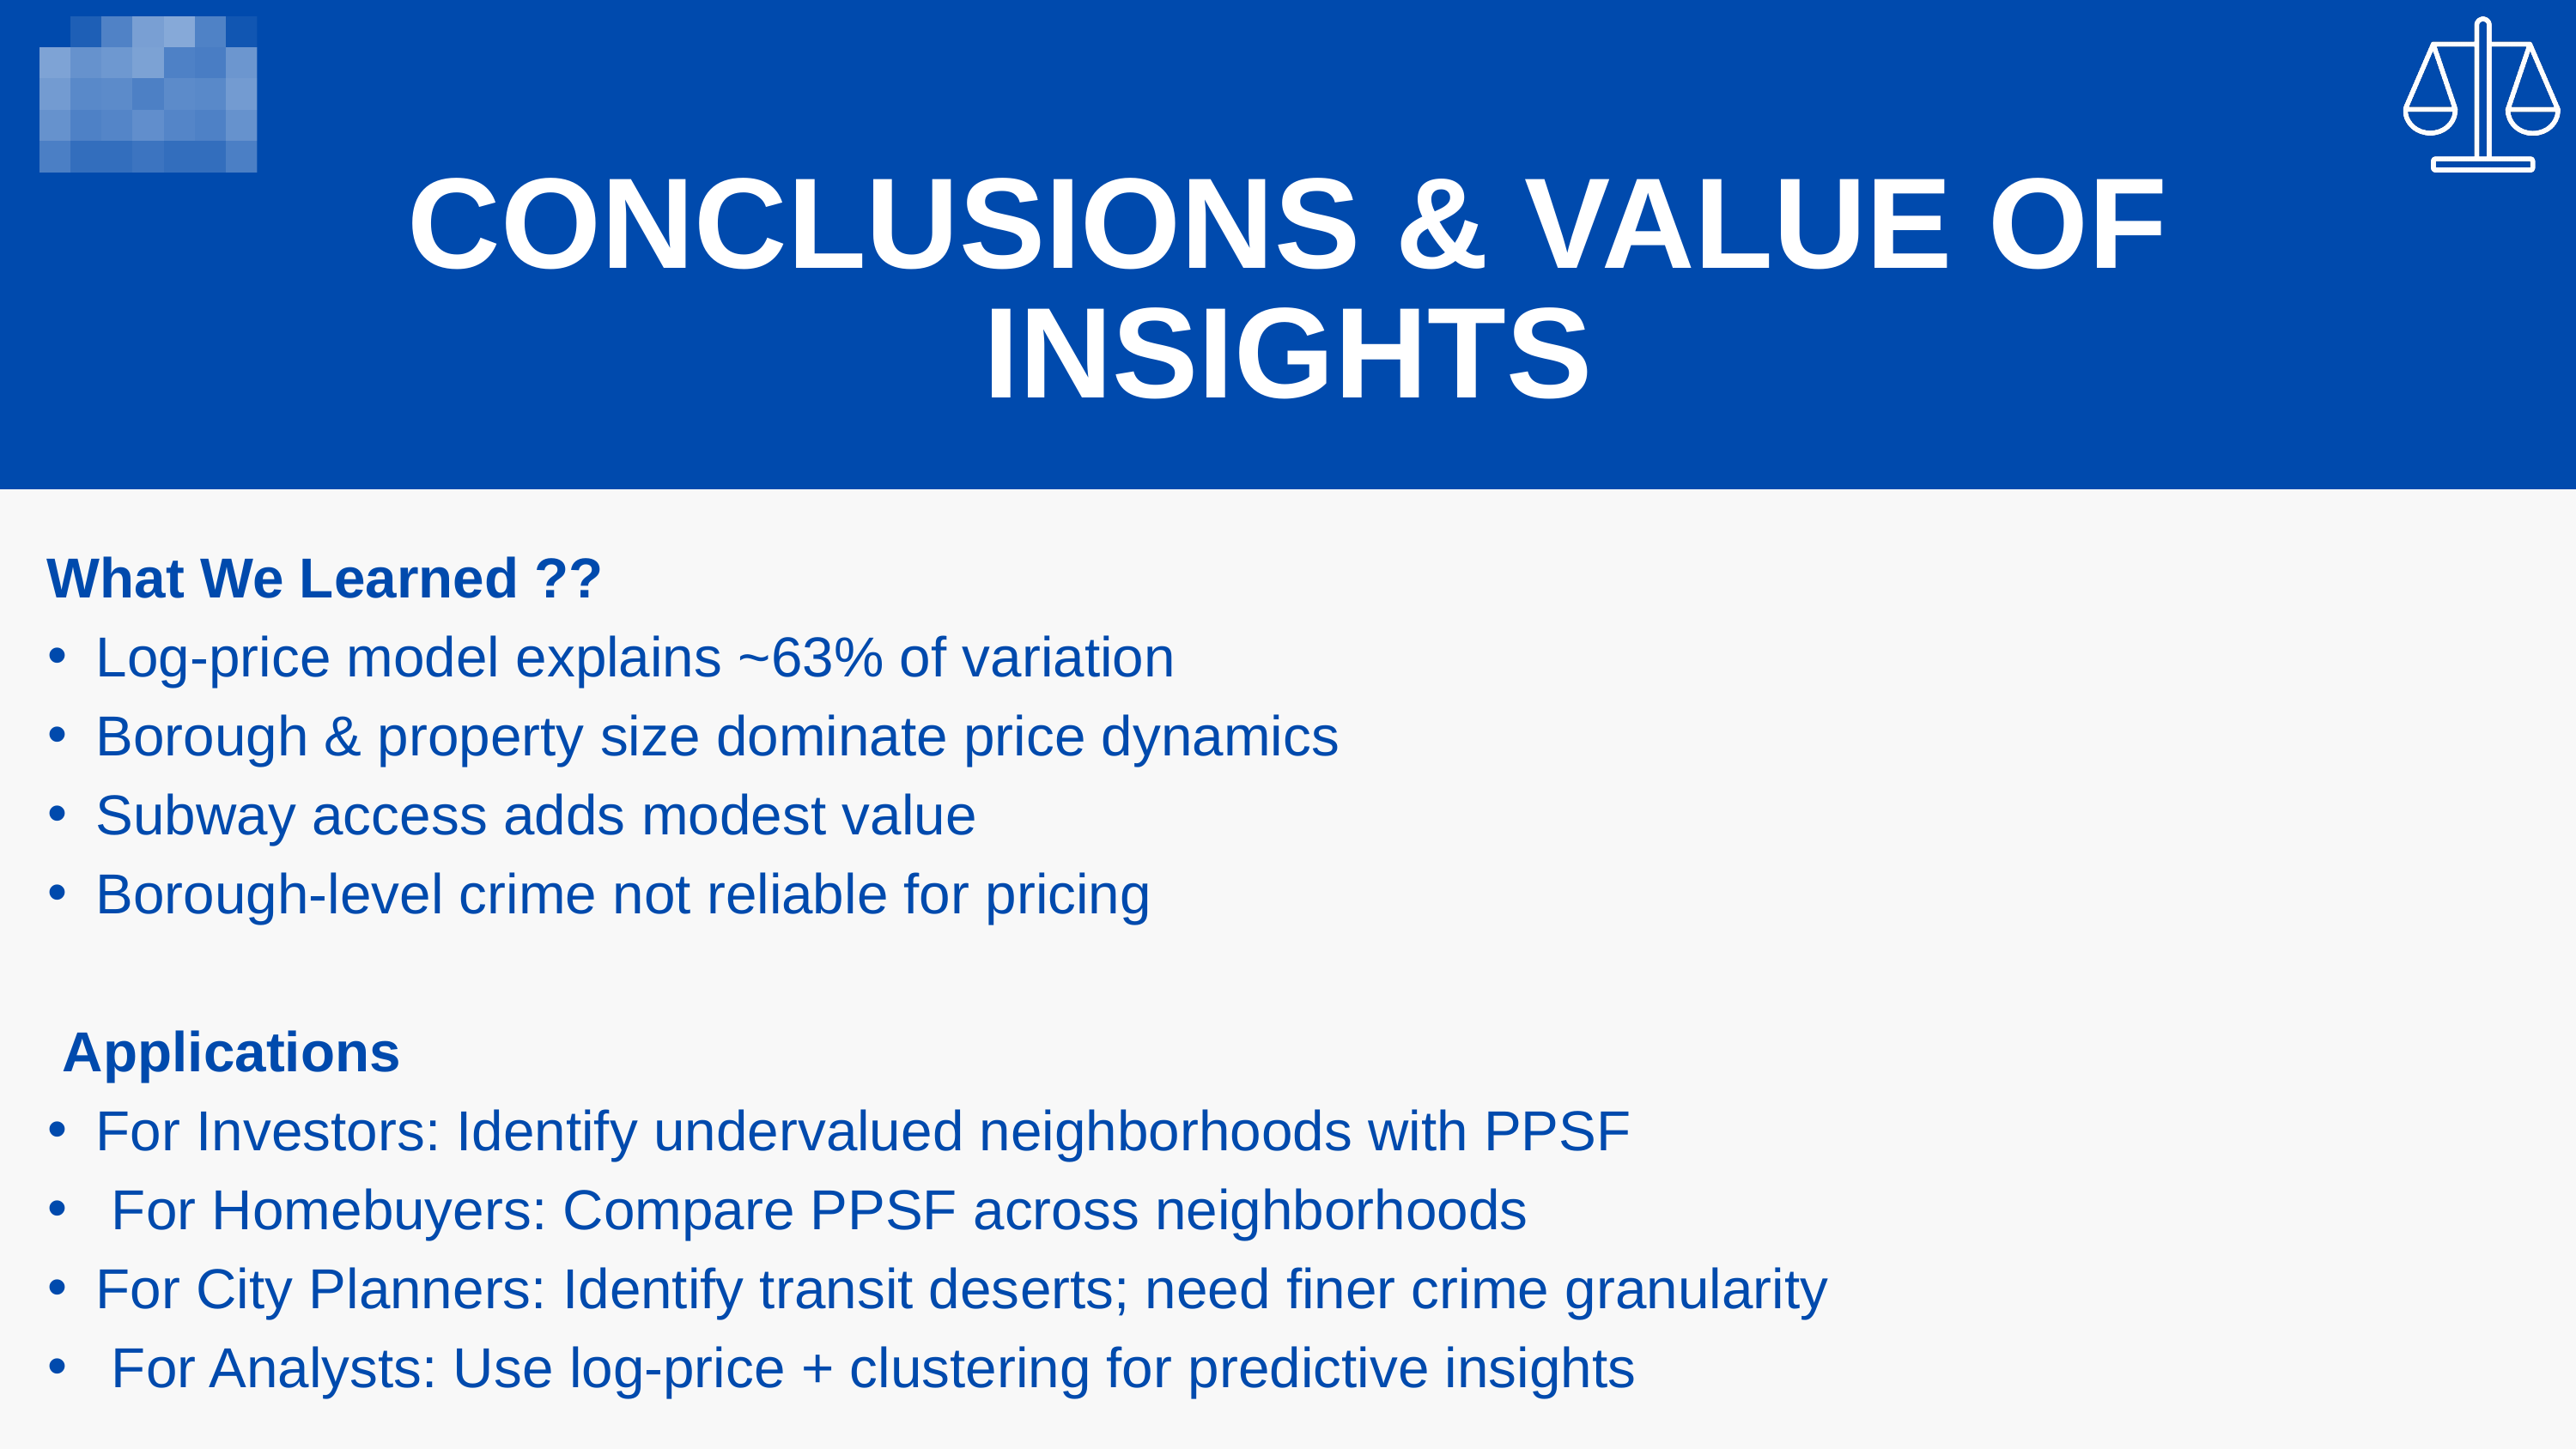

CONCLUSIONS & VALUE OF INSIGHTS
   What We Learned ??
Log-price model explains ~63% of variation
Borough & property size dominate price dynamics
Subway access adds modest value
Borough-level crime not reliable for pricing

    Applications
For Investors: Identify undervalued neighborhoods with PPSF
 For Homebuyers: Compare PPSF across neighborhoods
For City Planners: Identify transit deserts; need finer crime granularity
 For Analysts: Use log-price + clustering for predictive insights